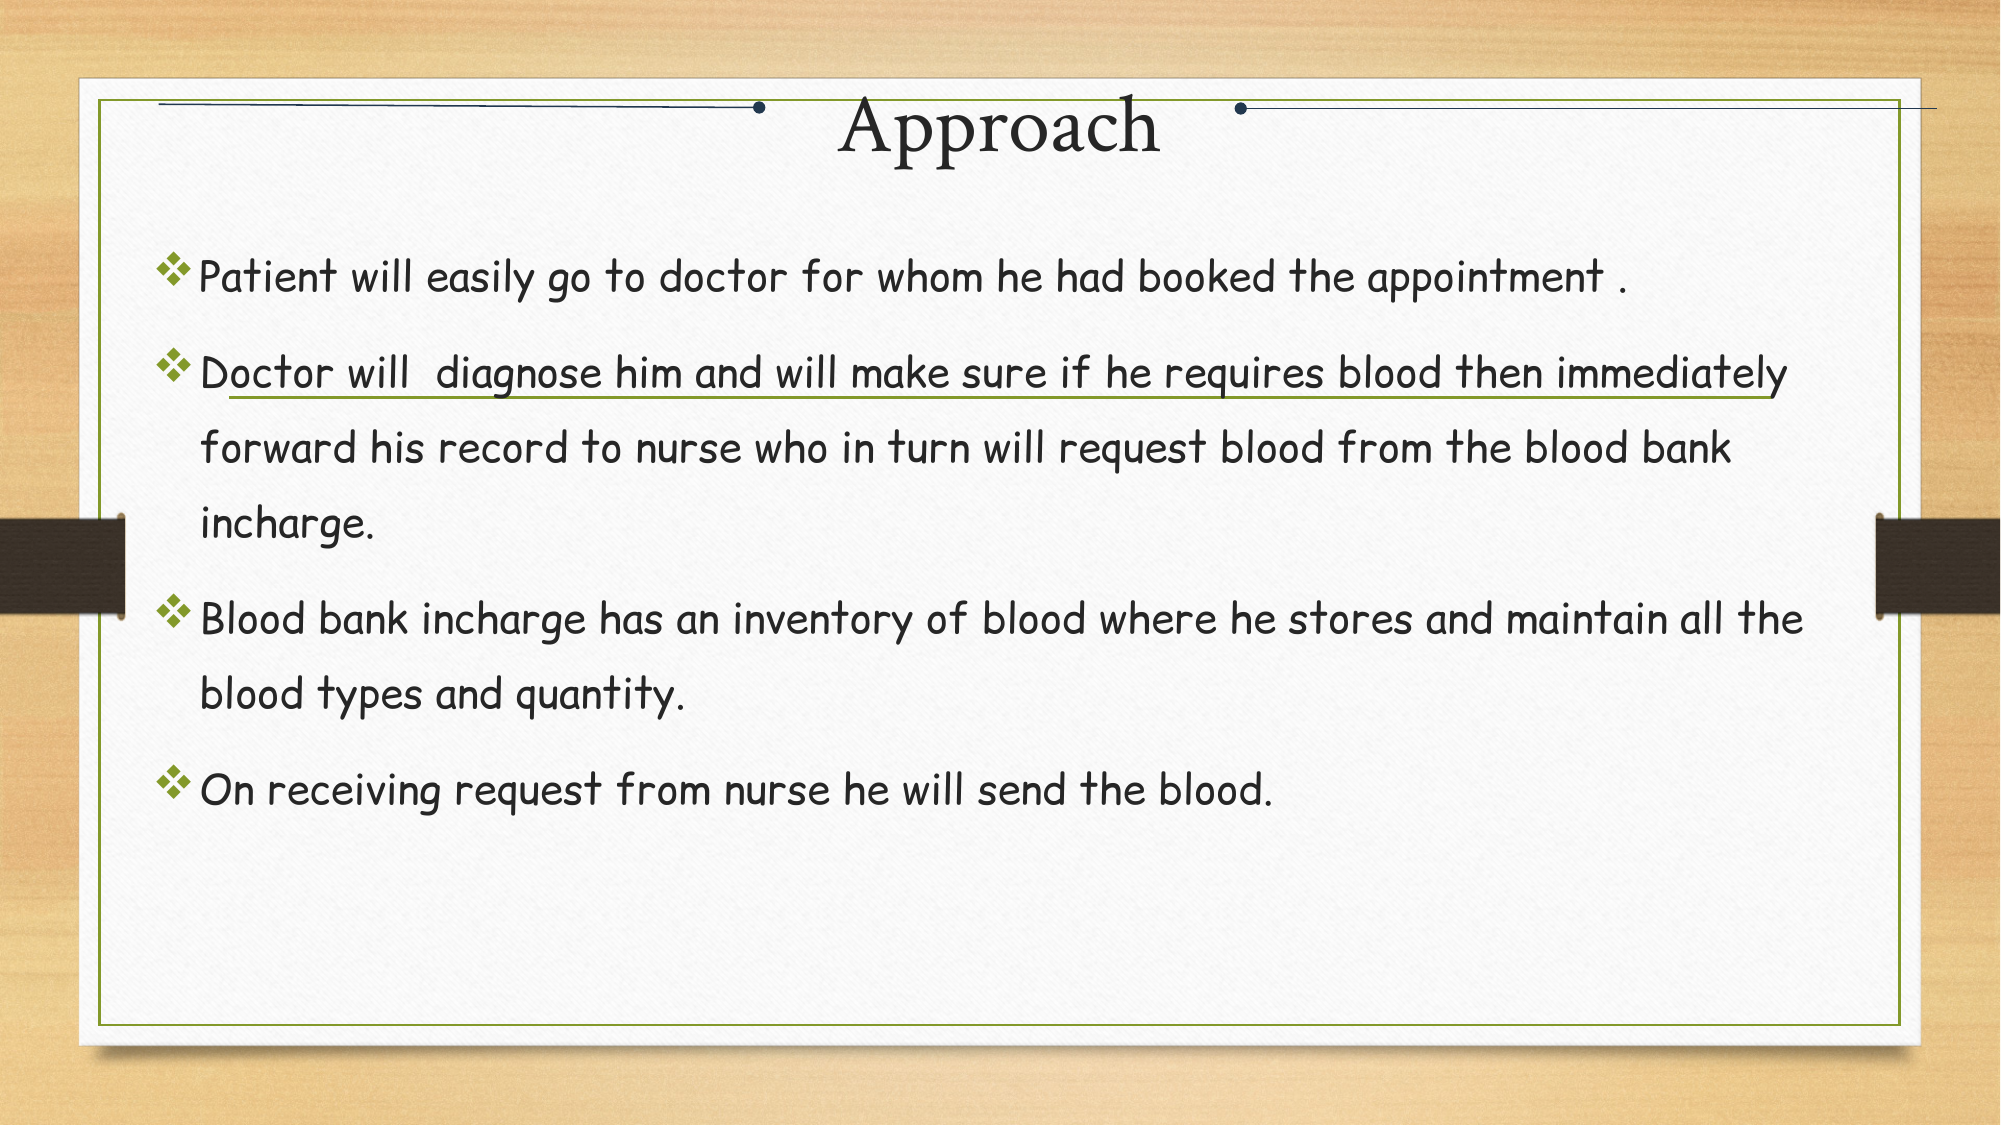

# Approach
Patient will easily go to doctor for whom he had booked the appointment .
Doctor will  diagnose him and will make sure if he requires blood then immediately forward his record to nurse who in turn will request blood from the blood bank incharge.
Blood bank incharge has an inventory of blood where he stores and maintain all the blood types and quantity.
On receiving request from nurse he will send the blood.